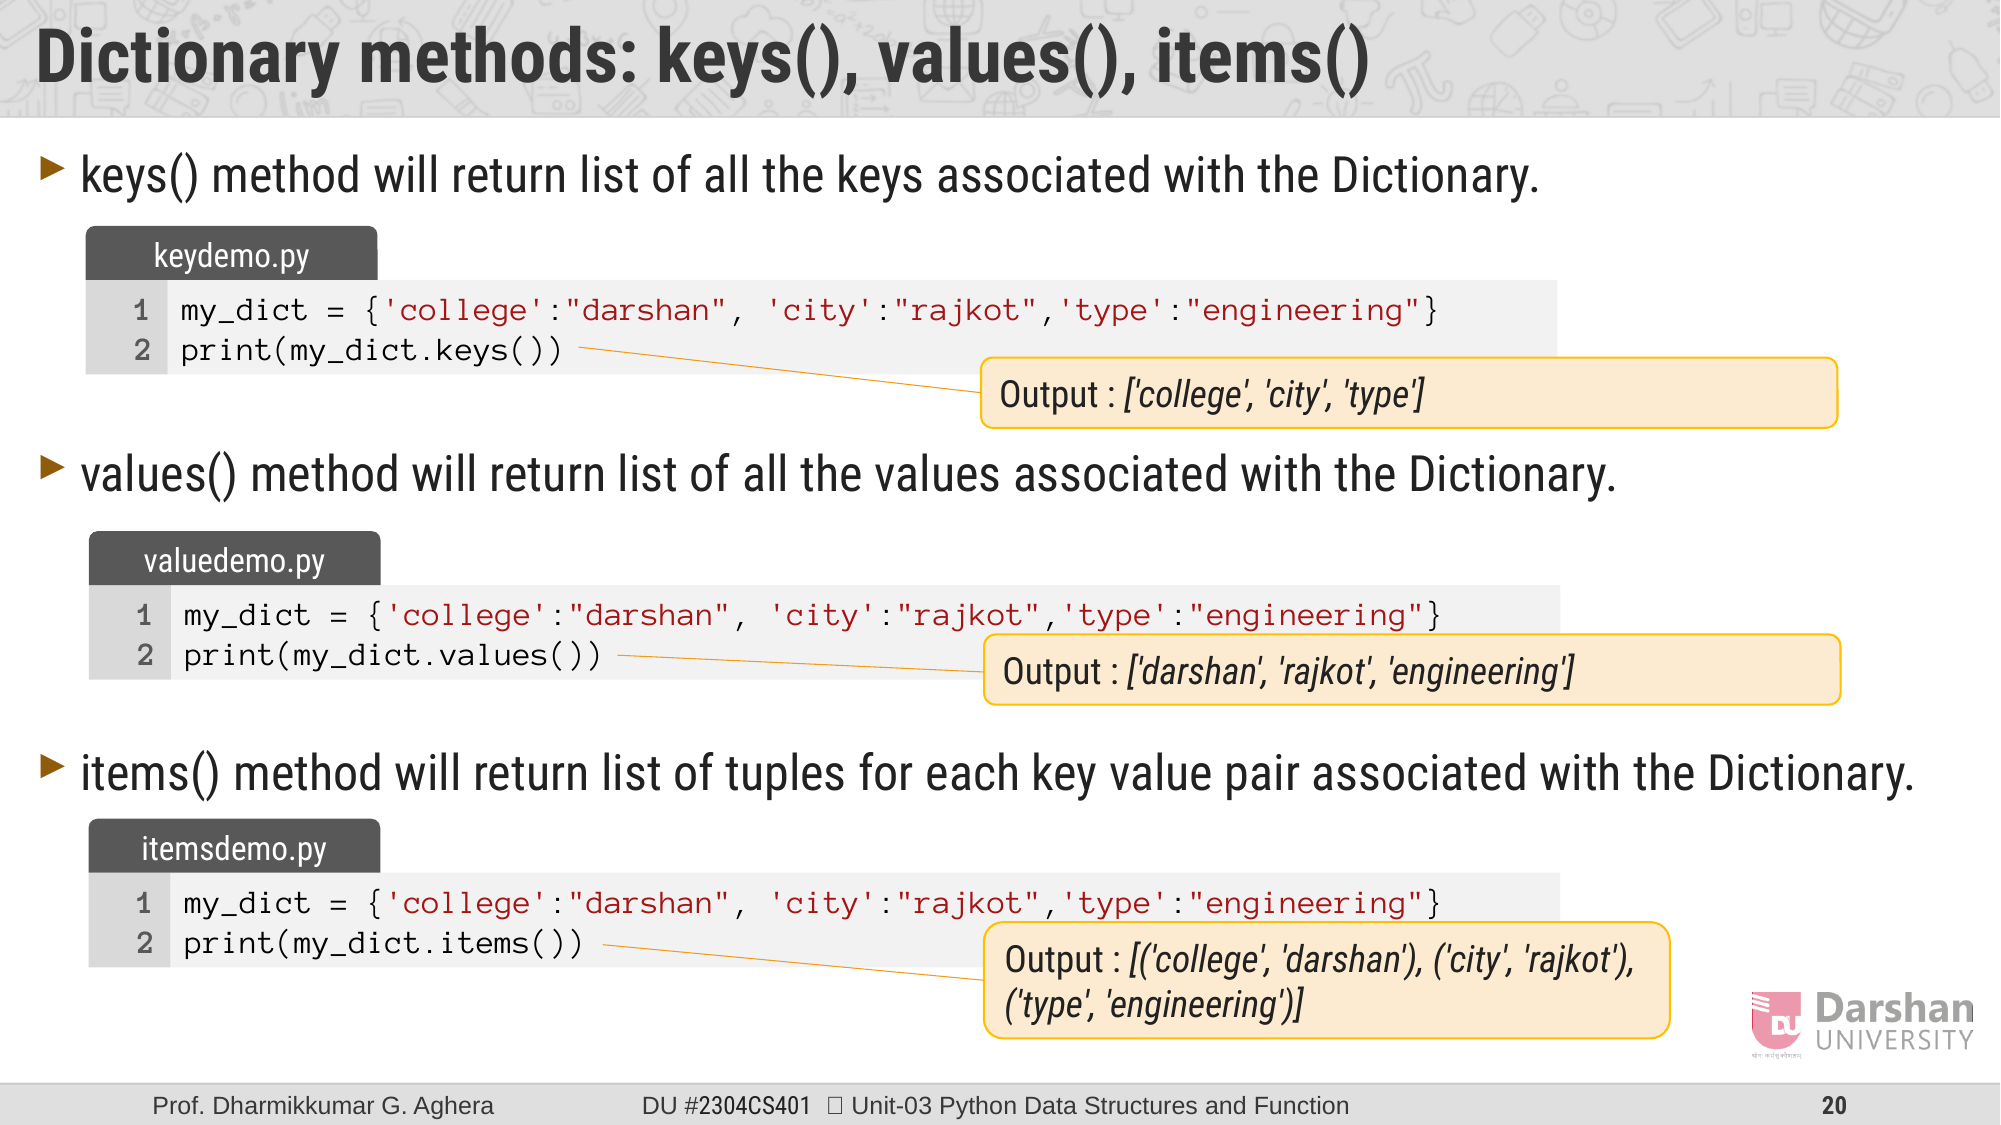

# Dictionary methods: keys(), values(), items()
keys() method will return list of all the keys associated with the Dictionary.

values() method will return list of all the values associated with the Dictionary.

items() method will return list of tuples for each key value pair associated with the Dictionary.

keydemo.py
1
2
my_dict = {'college':"darshan", 'city':"rajkot",'type':"engineering"}
print(my_dict.keys())
Output : ['college', 'city', 'type']
valuedemo.py
1
2
my_dict = {'college':"darshan", 'city':"rajkot",'type':"engineering"}
print(my_dict.values())
Output : ['darshan', 'rajkot', 'engineering']
itemsdemo.py
1
2
my_dict = {'college':"darshan", 'city':"rajkot",'type':"engineering"}
print(my_dict.items())
Output : [('college', 'darshan'), ('city', 'rajkot'), ('type', 'engineering')]